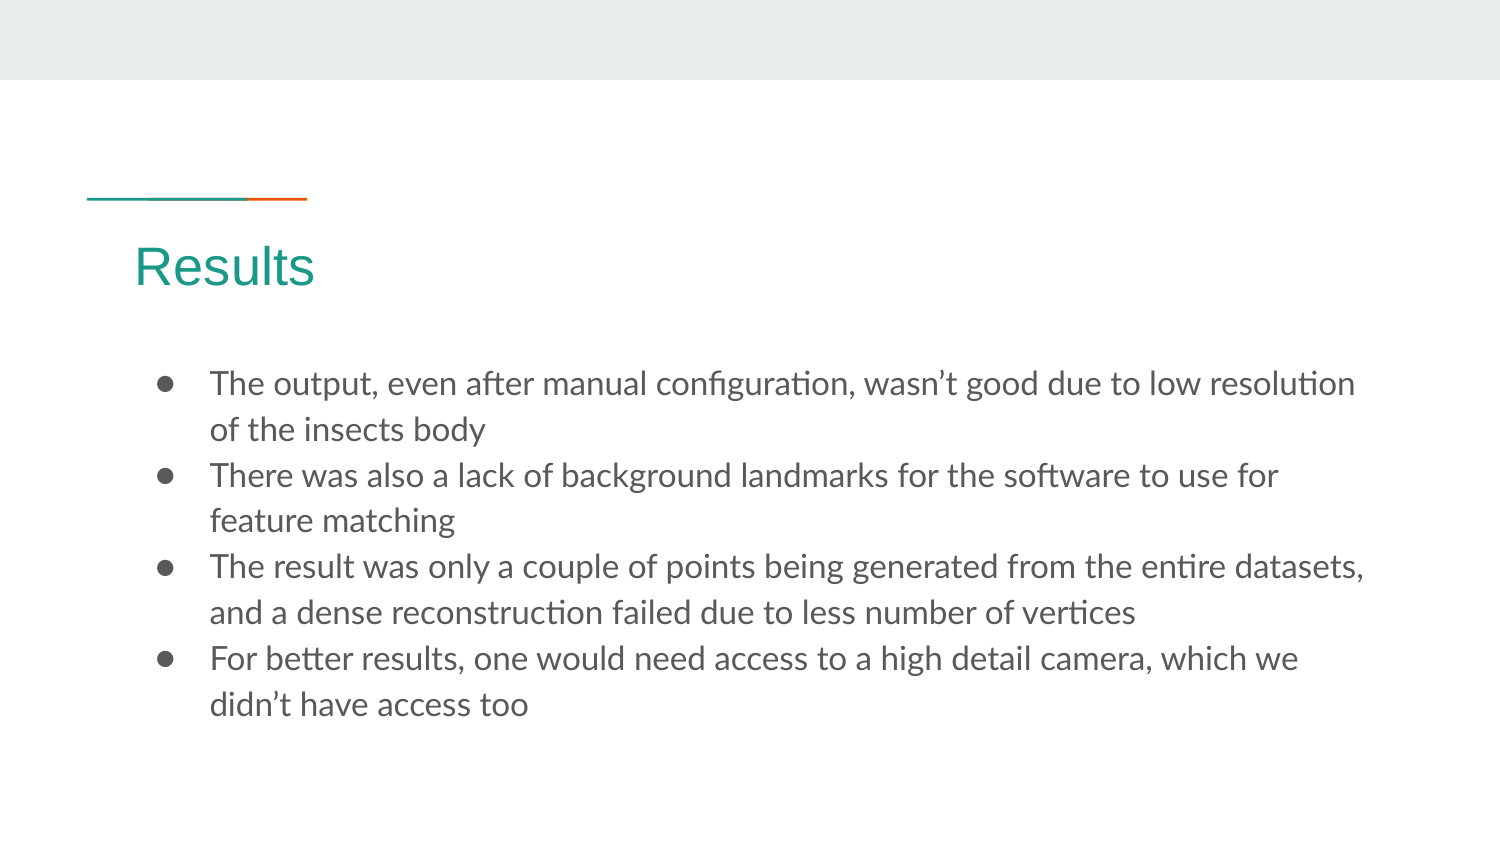

# Results
The output, even after manual configuration, wasn’t good due to low resolution of the insects body
There was also a lack of background landmarks for the software to use for feature matching
The result was only a couple of points being generated from the entire datasets, and a dense reconstruction failed due to less number of vertices
For better results, one would need access to a high detail camera, which we didn’t have access too